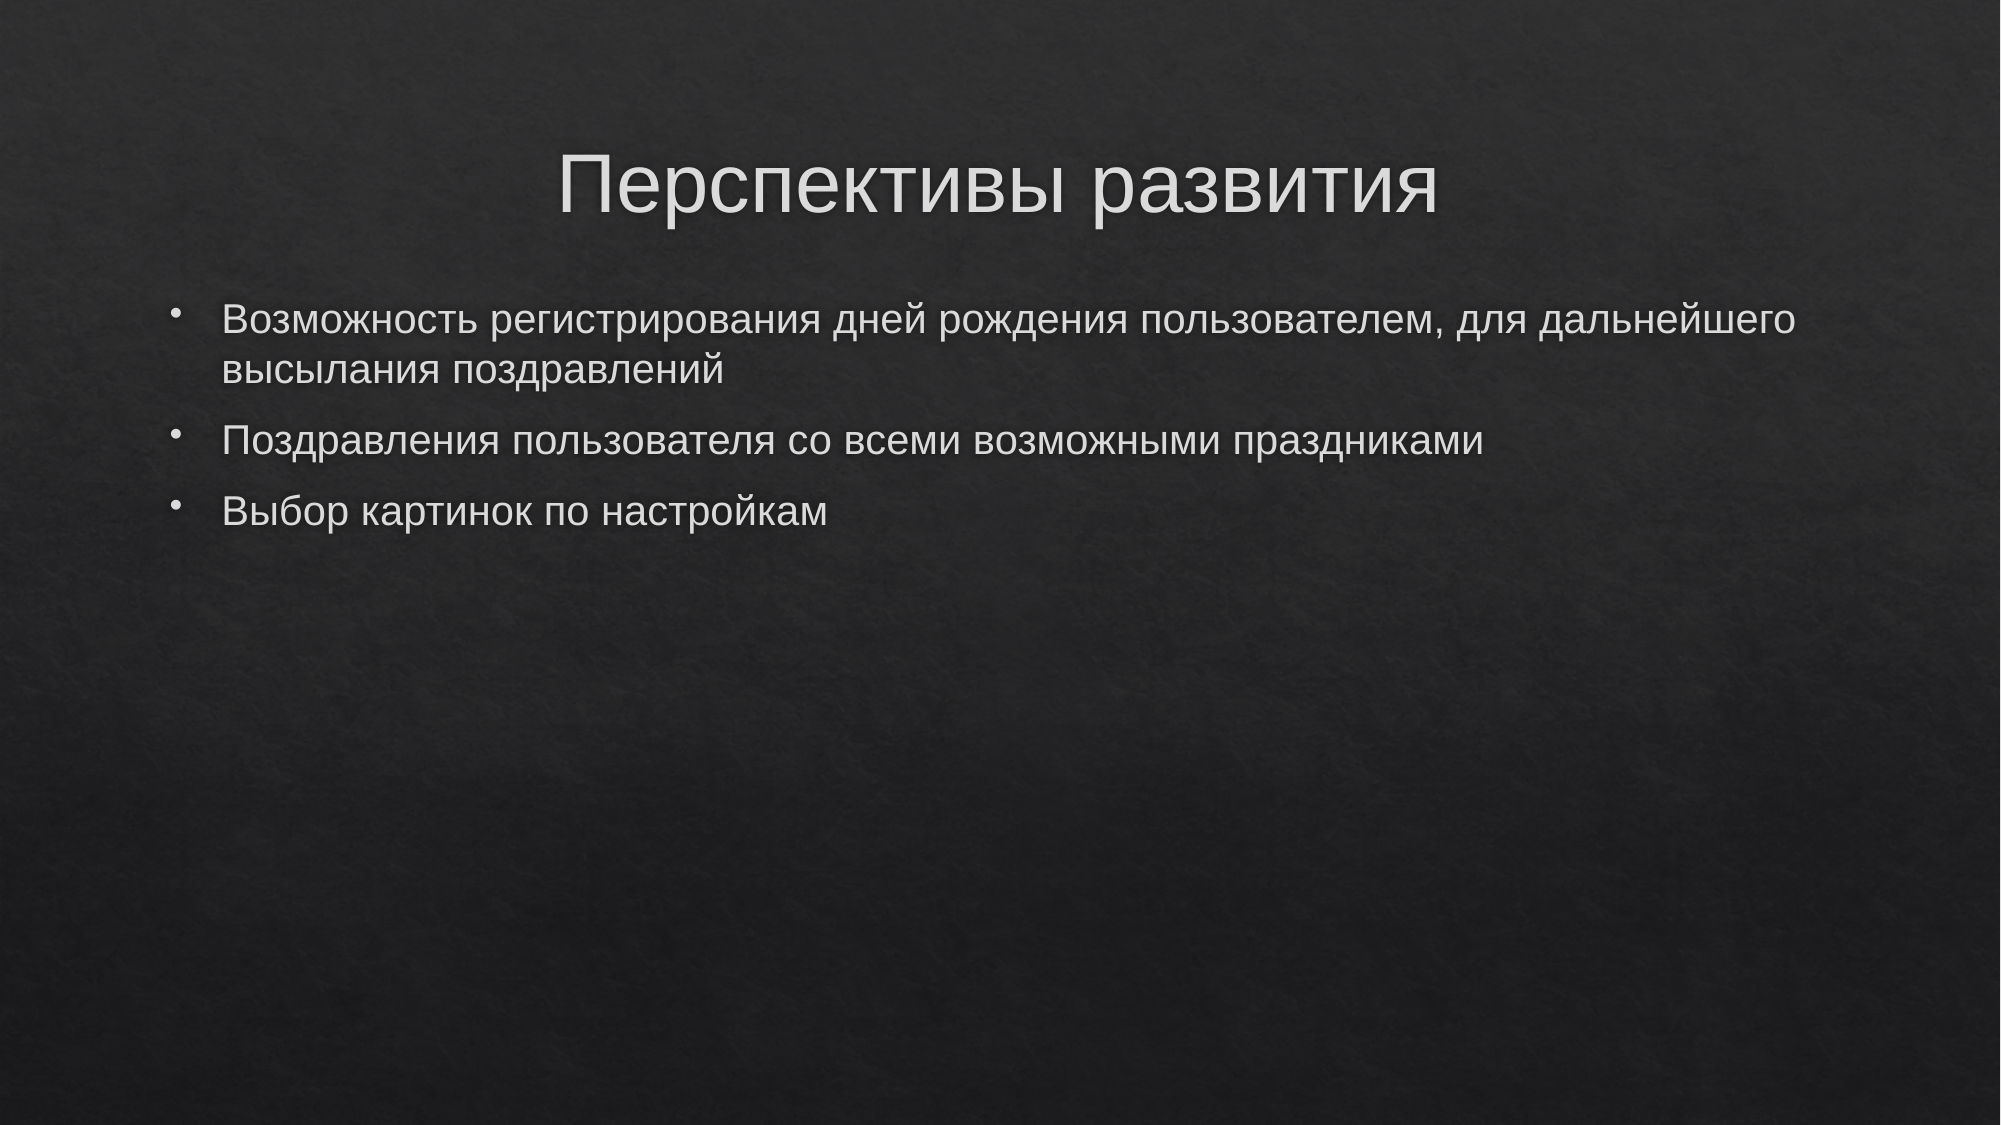

# Перспективы развития
Возможность регистрирования дней рождения пользователем, для дальнейшего высылания поздравлений
Поздравления пользователя со всеми возможными праздниками
Выбор картинок по настройкам